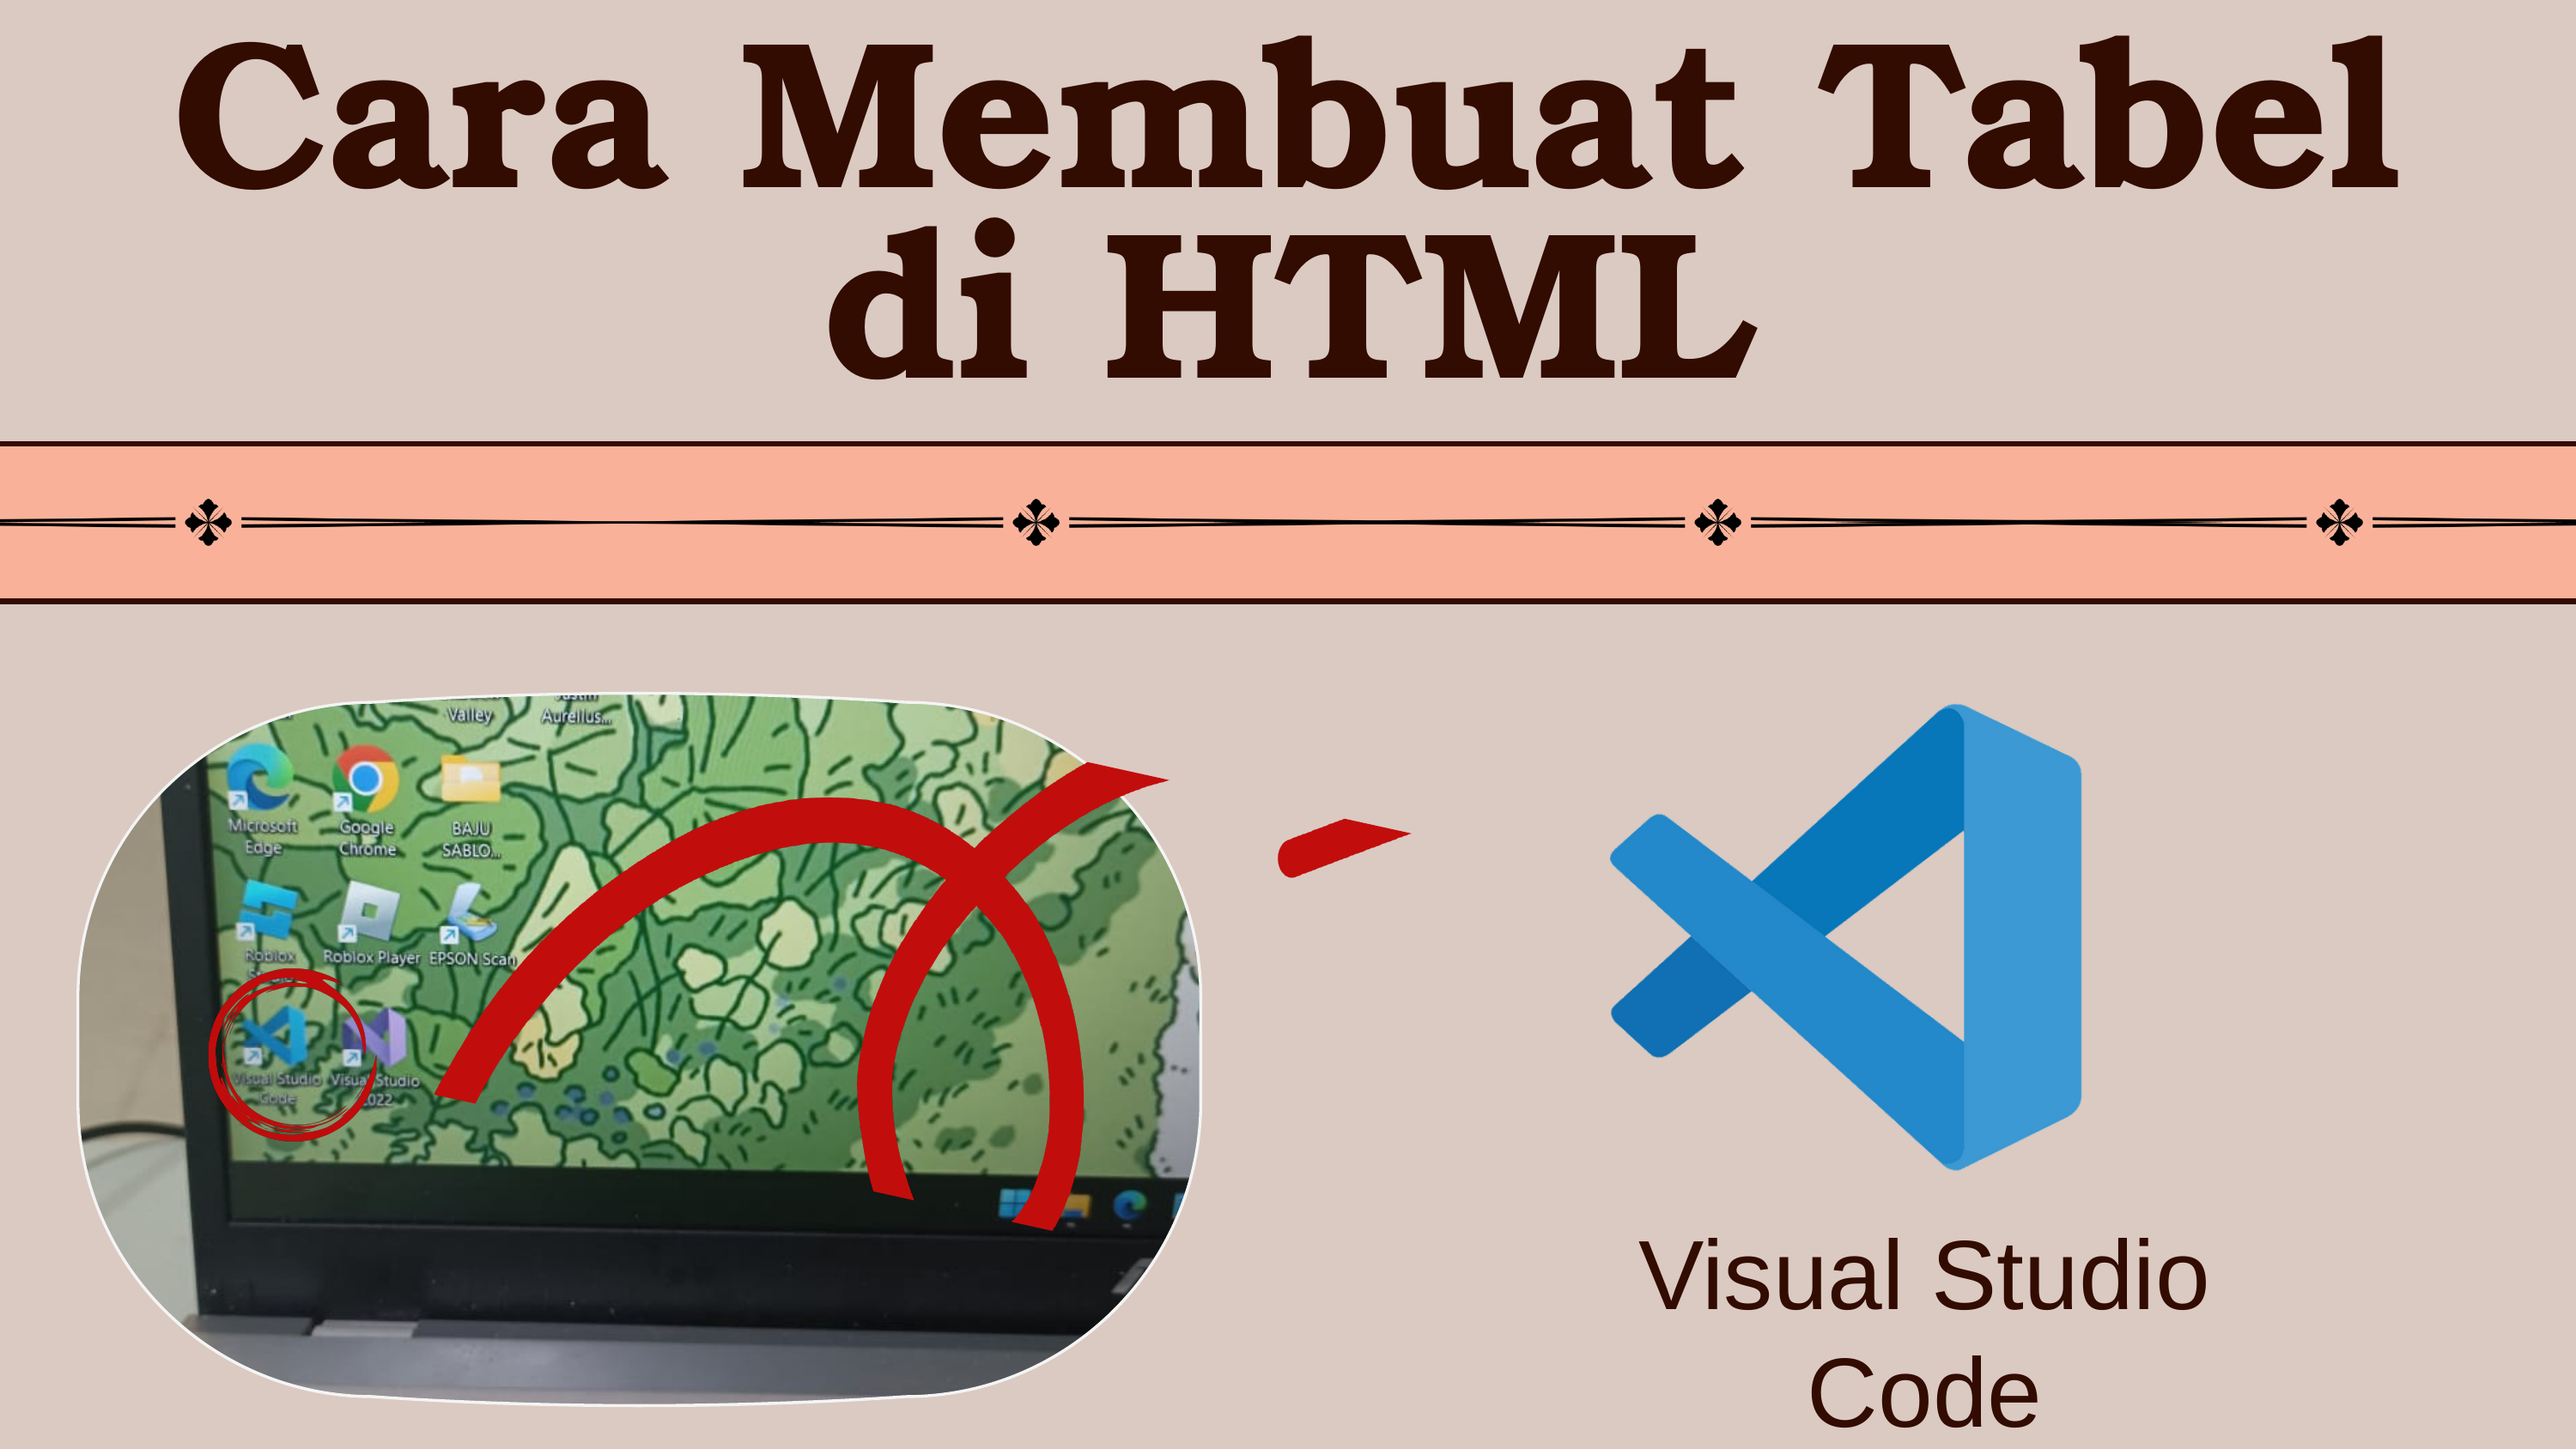

Cara Membuat Tabel di HTML

Visual Studio Code